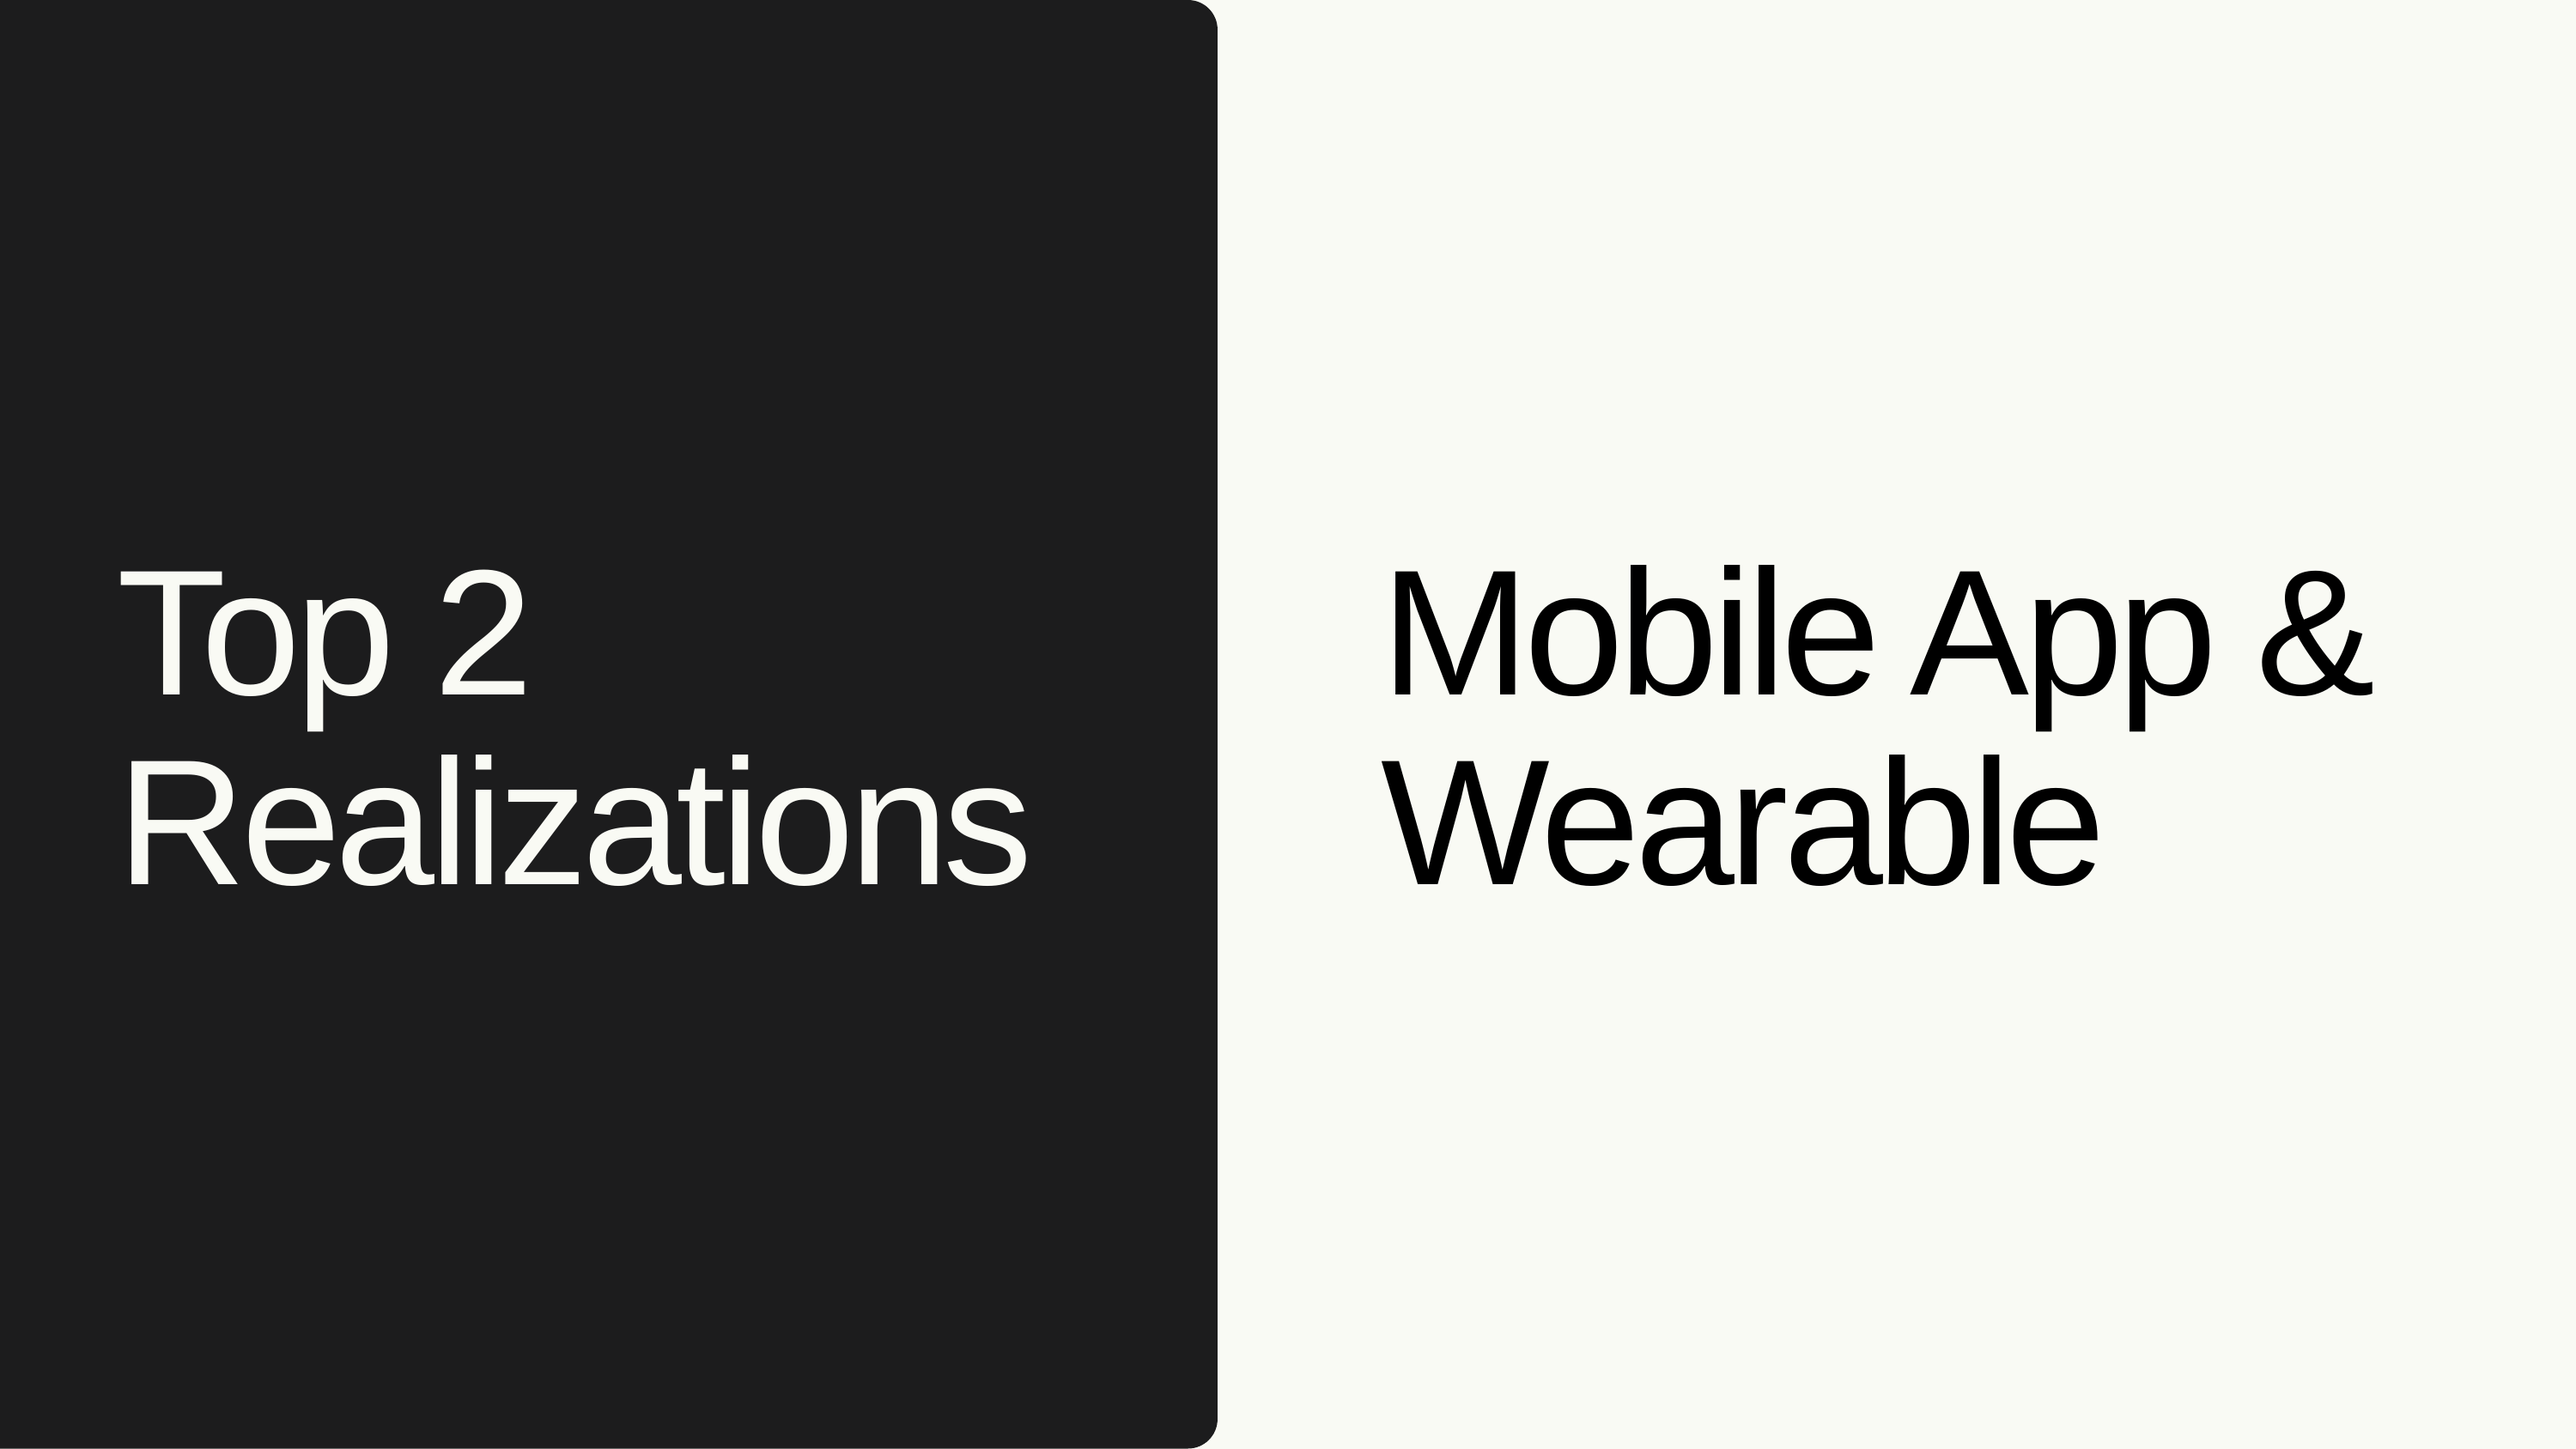

Top 2 Realizations
Mobile App &
Wearable